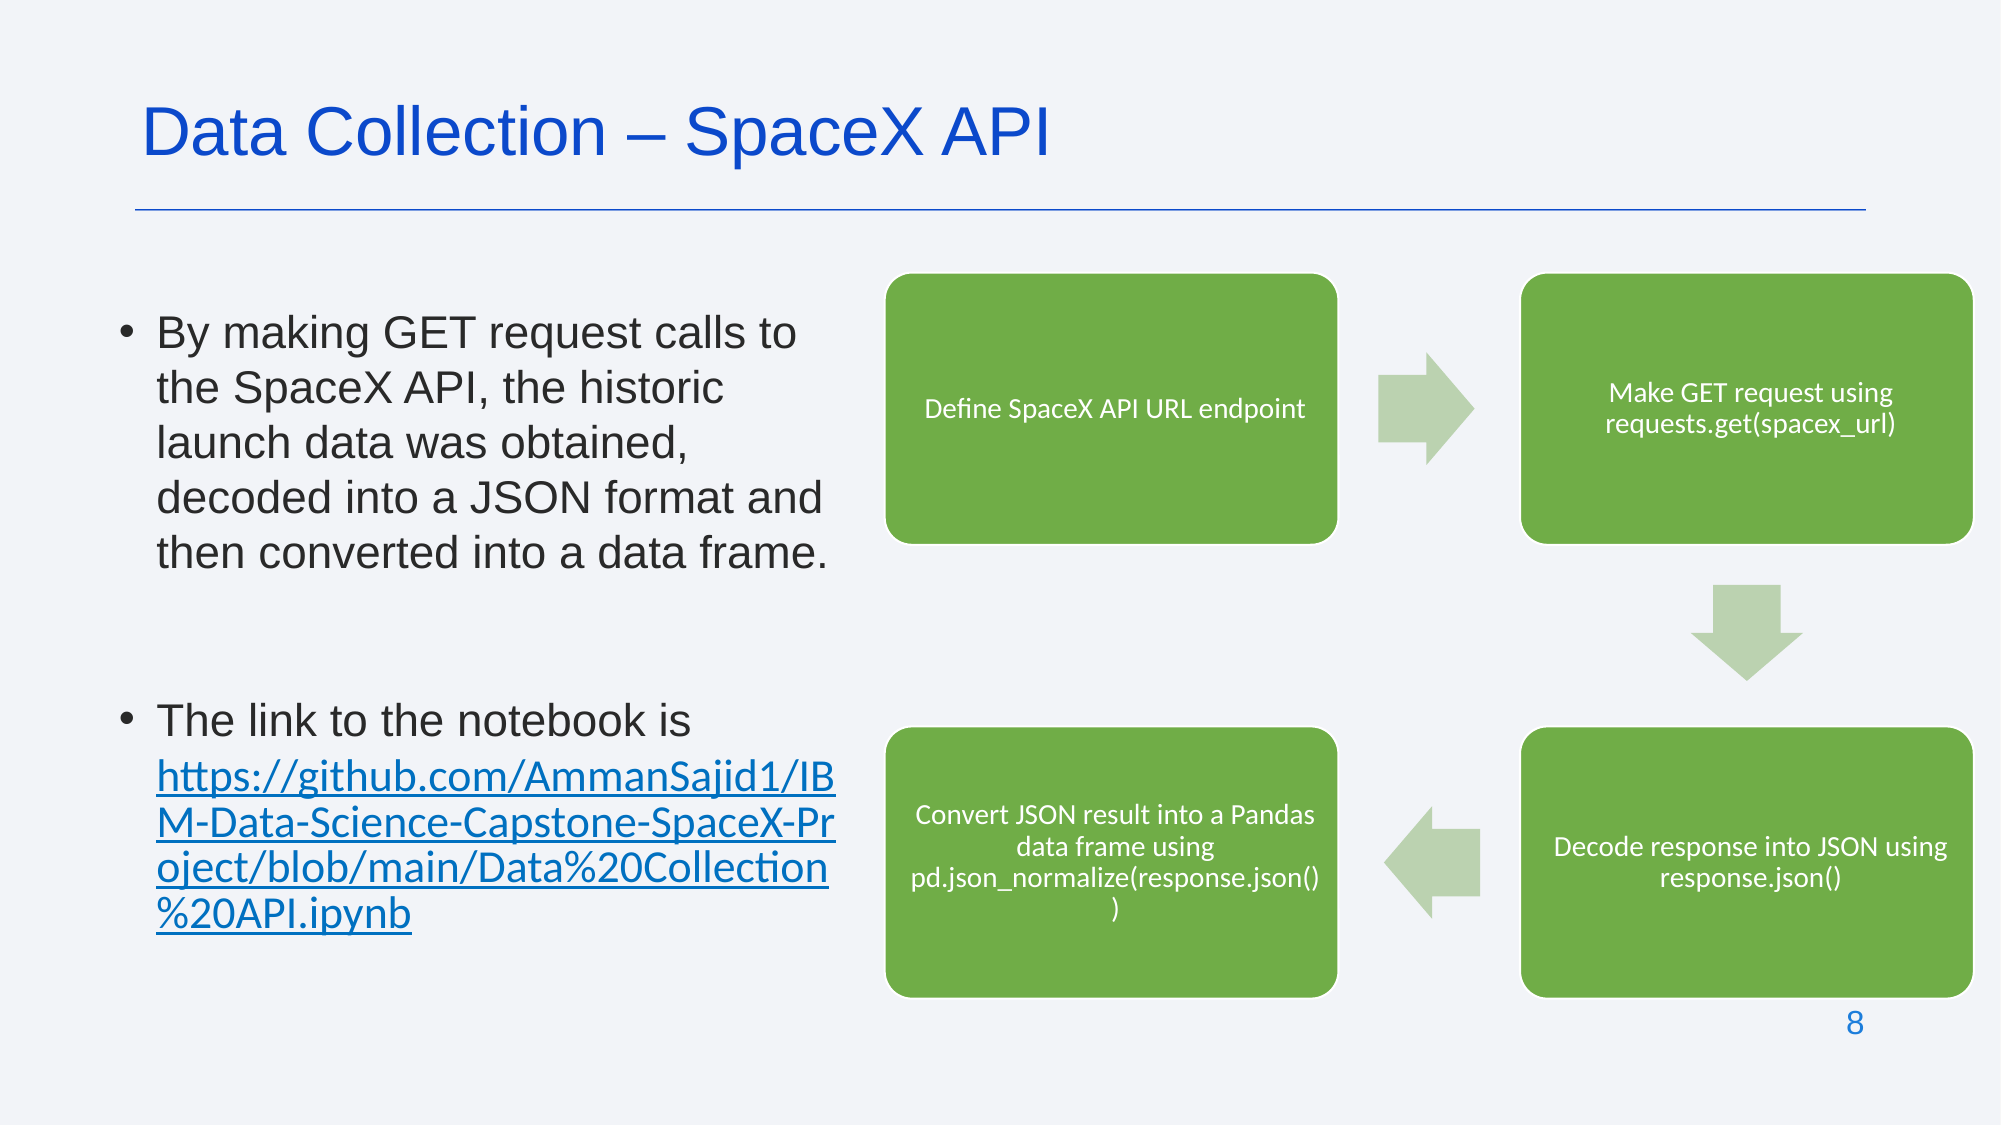

Data Collection – SpaceX API
Define SpaceX API URL endpoint

Make GET request using requests.get(spacex_url)

Decode response into JSON using response.json()

Convert JSON result into a Pandas data frame using pd.json_normalize(response.json())
By making GET request calls to the SpaceX API, the historic launch data was obtained, decoded into a JSON format and then converted into a data frame.

The link to the notebook is https://github.com/AmmanSajid1/IBM-Data-Science-Capstone-SpaceX-Project/blob/main/Data%20Collection%20API.ipynb
8